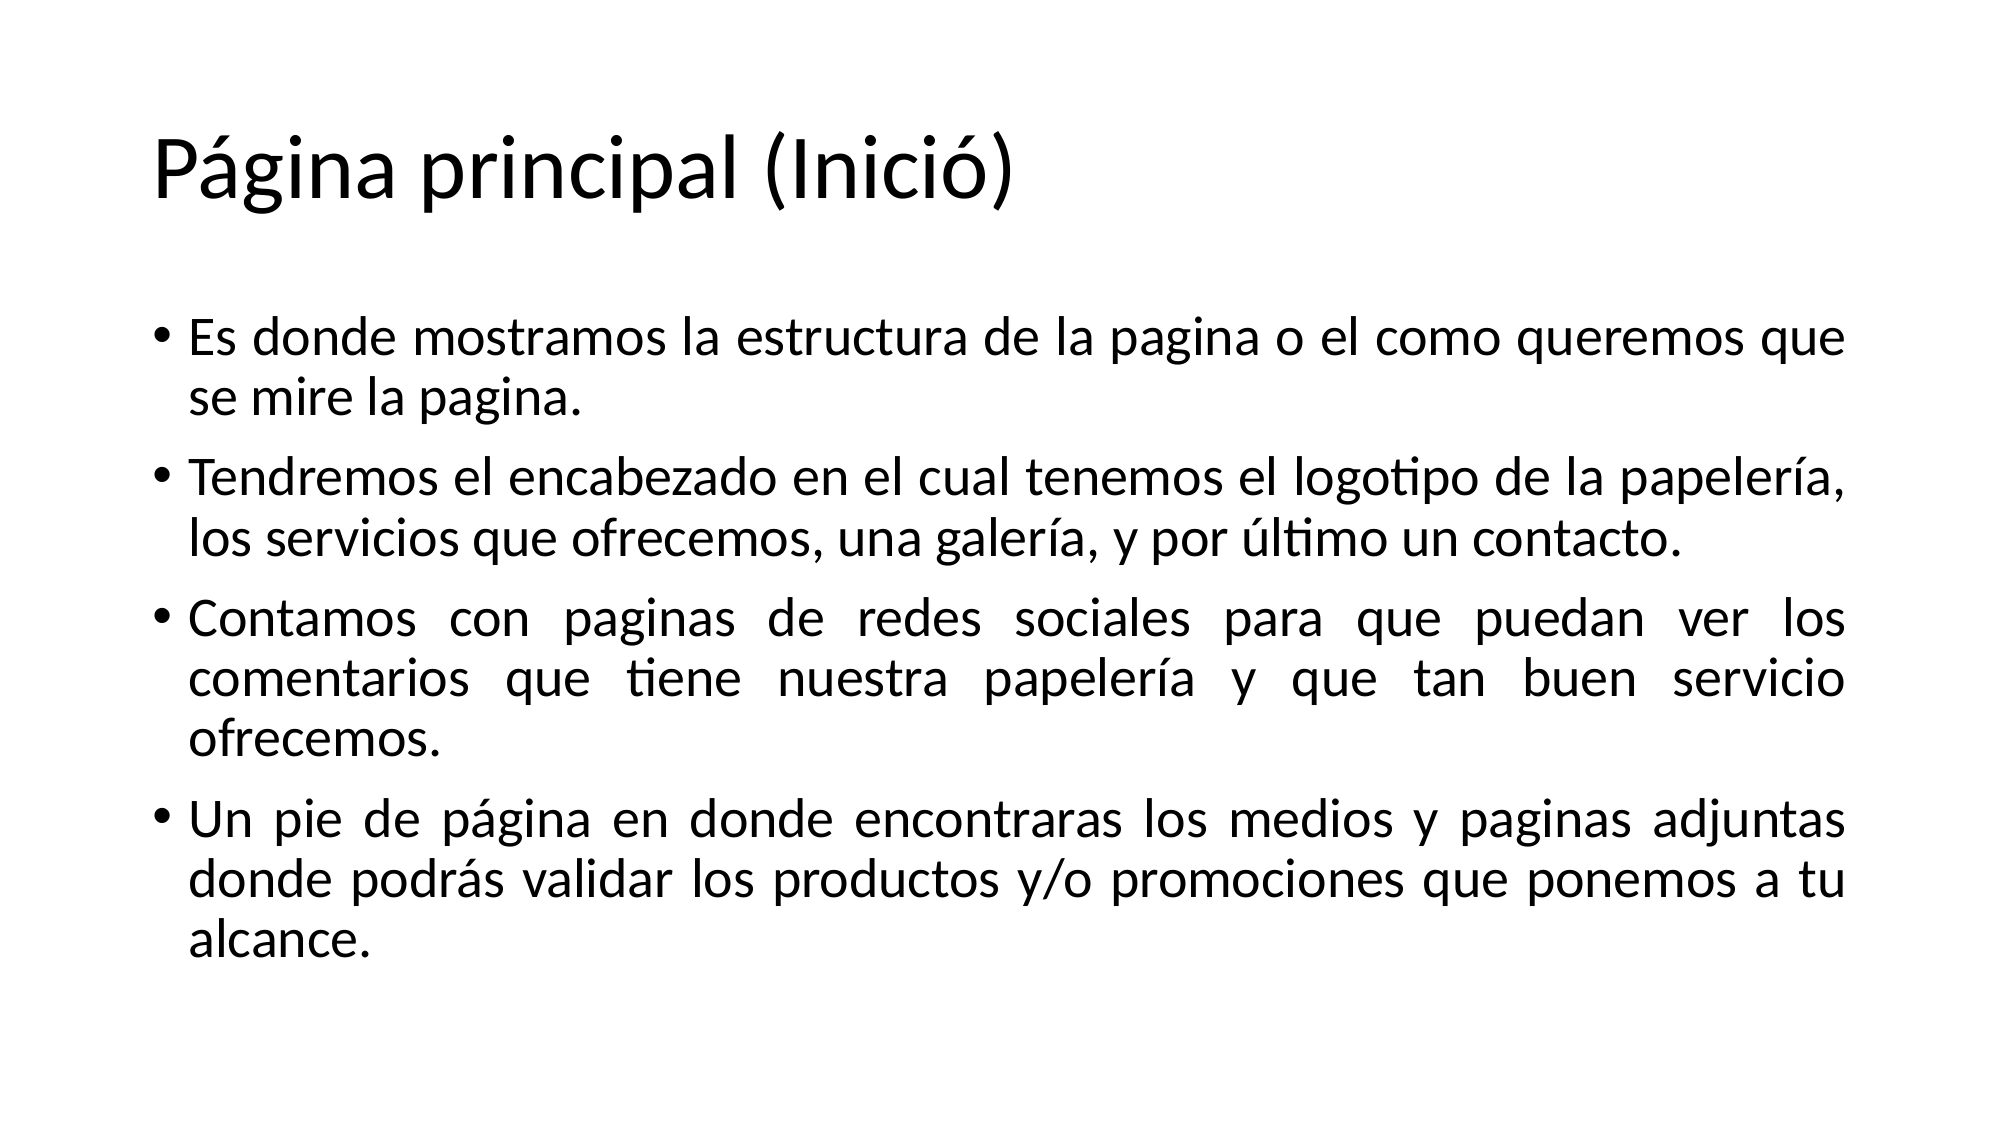

# Página principal (Inició)
Es donde mostramos la estructura de la pagina o el como queremos que se mire la pagina.
Tendremos el encabezado en el cual tenemos el logotipo de la papelería, los servicios que ofrecemos, una galería, y por último un contacto.
Contamos con paginas de redes sociales para que puedan ver los comentarios que tiene nuestra papelería y que tan buen servicio ofrecemos.
Un pie de página en donde encontraras los medios y paginas adjuntas donde podrás validar los productos y/o promociones que ponemos a tu alcance.